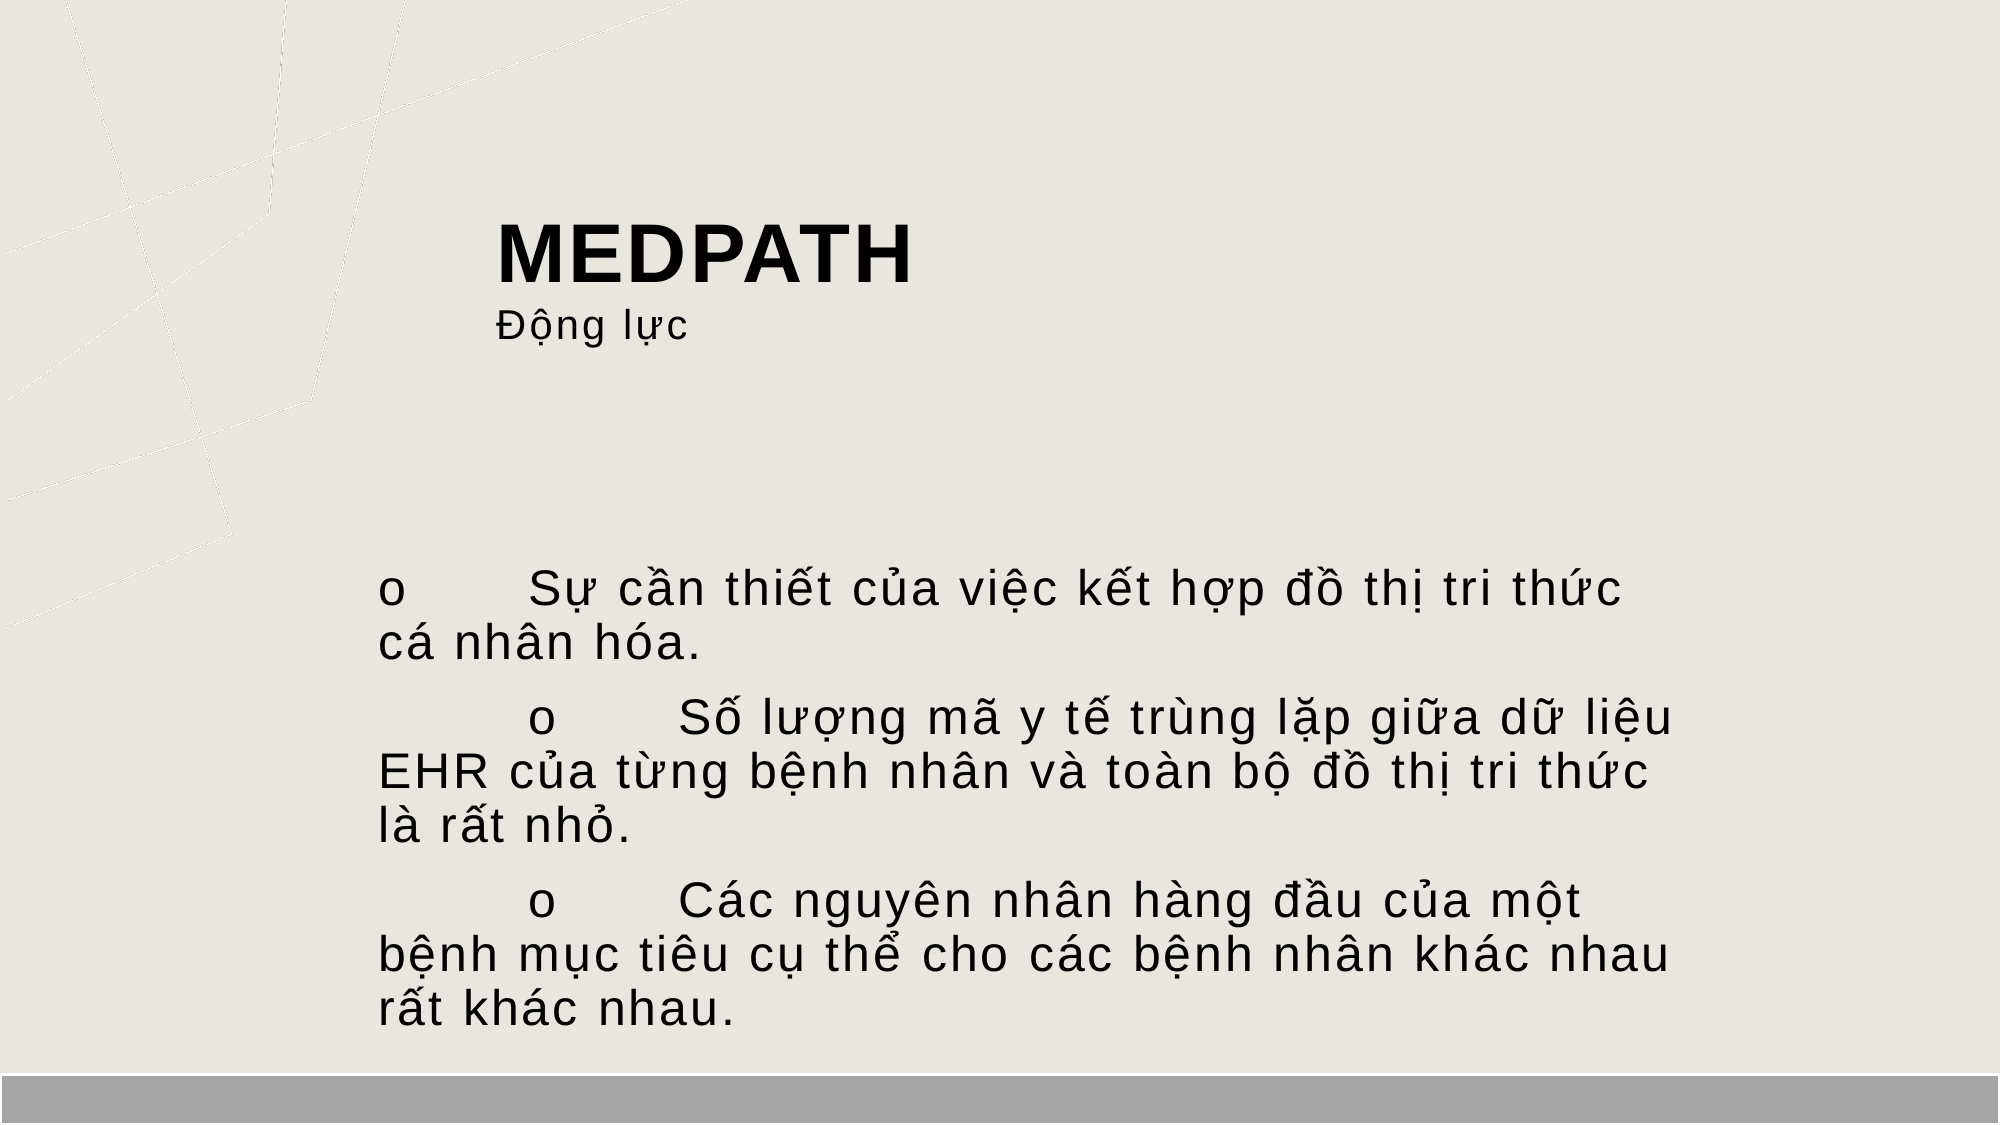

# medpath
Động lực

o	Sự cần thiết của việc kết hợp đồ thị tri thức cá nhân hóa.
	o	Số lượng mã y tế trùng lặp giữa dữ liệu EHR của từng bệnh nhân và toàn bộ đồ thị tri thức là rất nhỏ.
	o	Các nguyên nhân hàng đầu của một bệnh mục tiêu cụ thể cho các bệnh nhân khác nhau rất khác nhau.